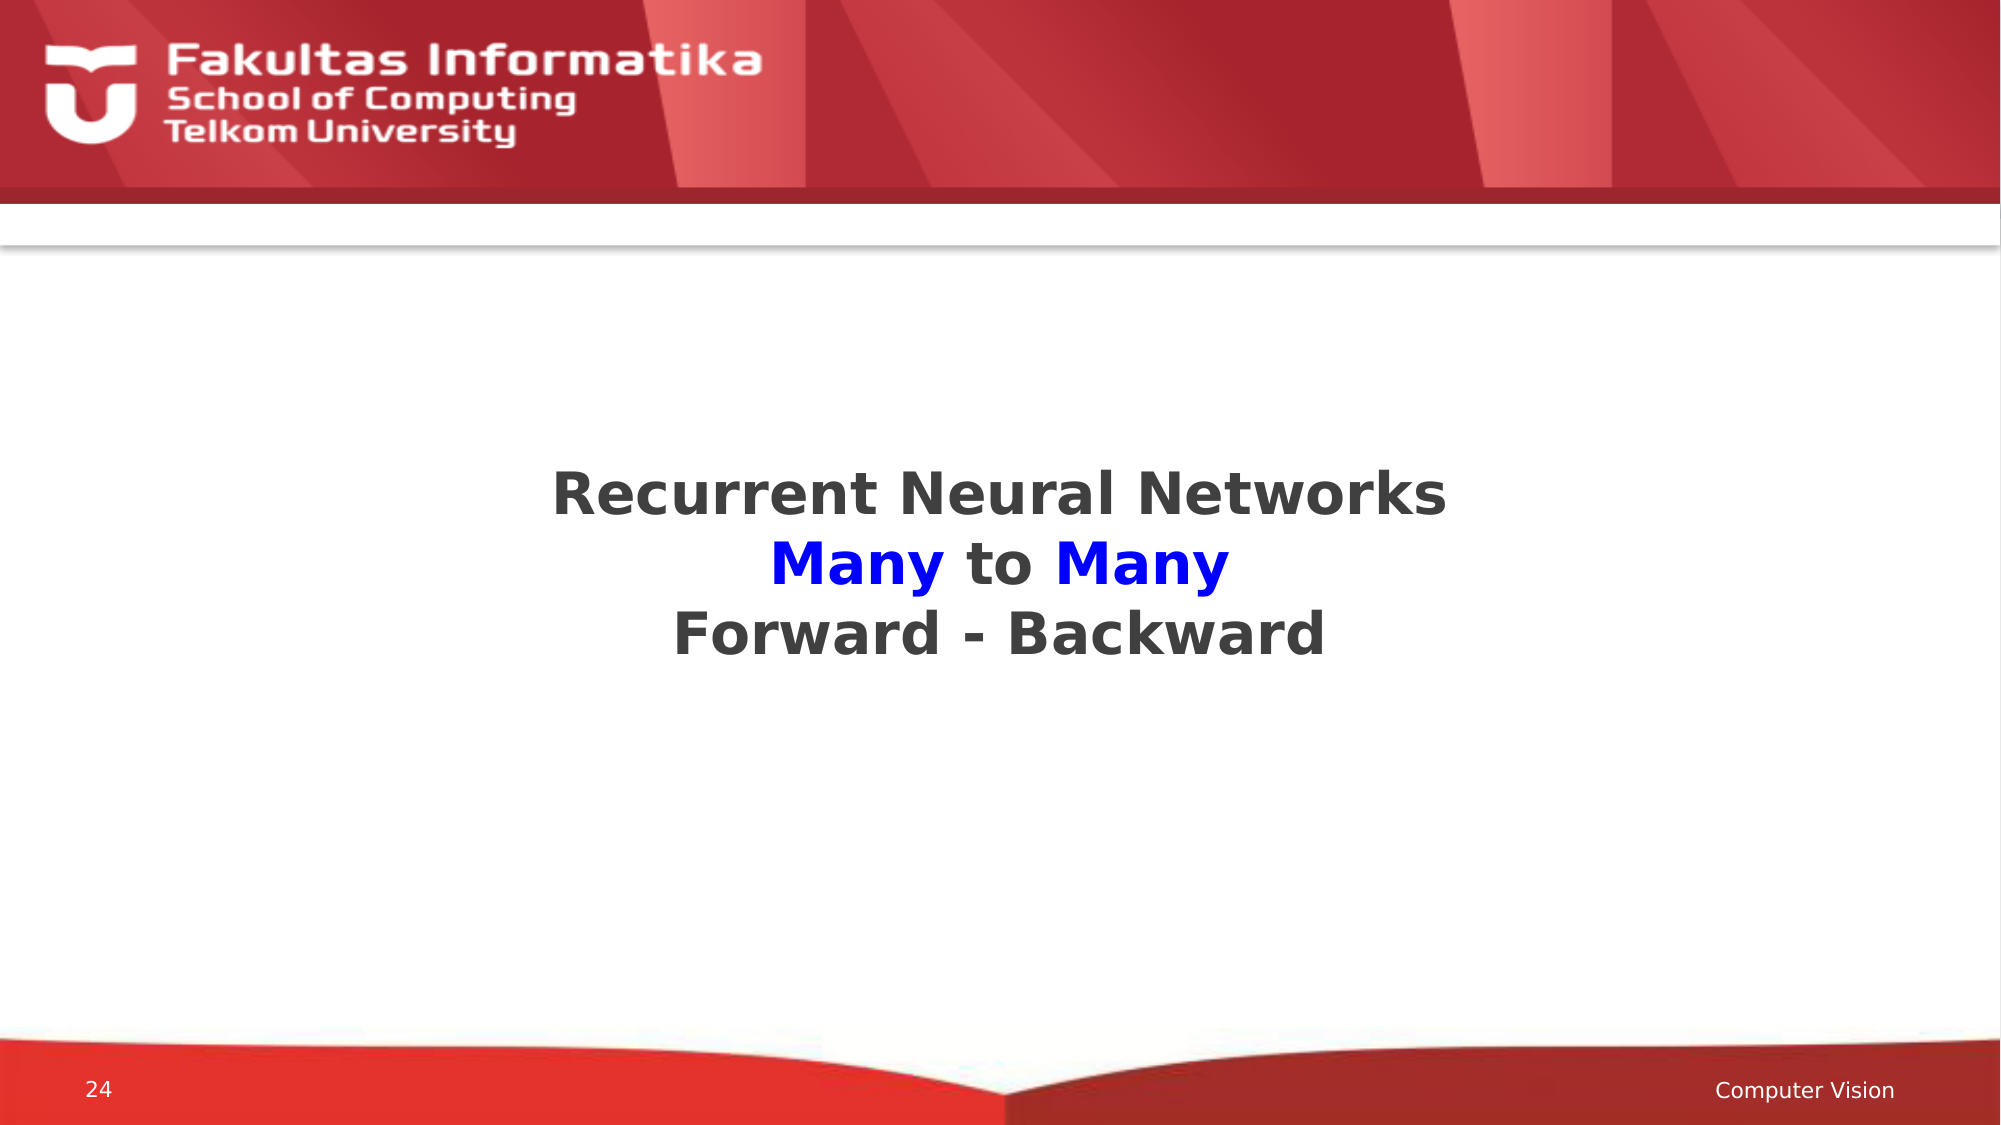

# Recurrent Neural Networks Many to Many Forward - Backward
Computer Vision
24